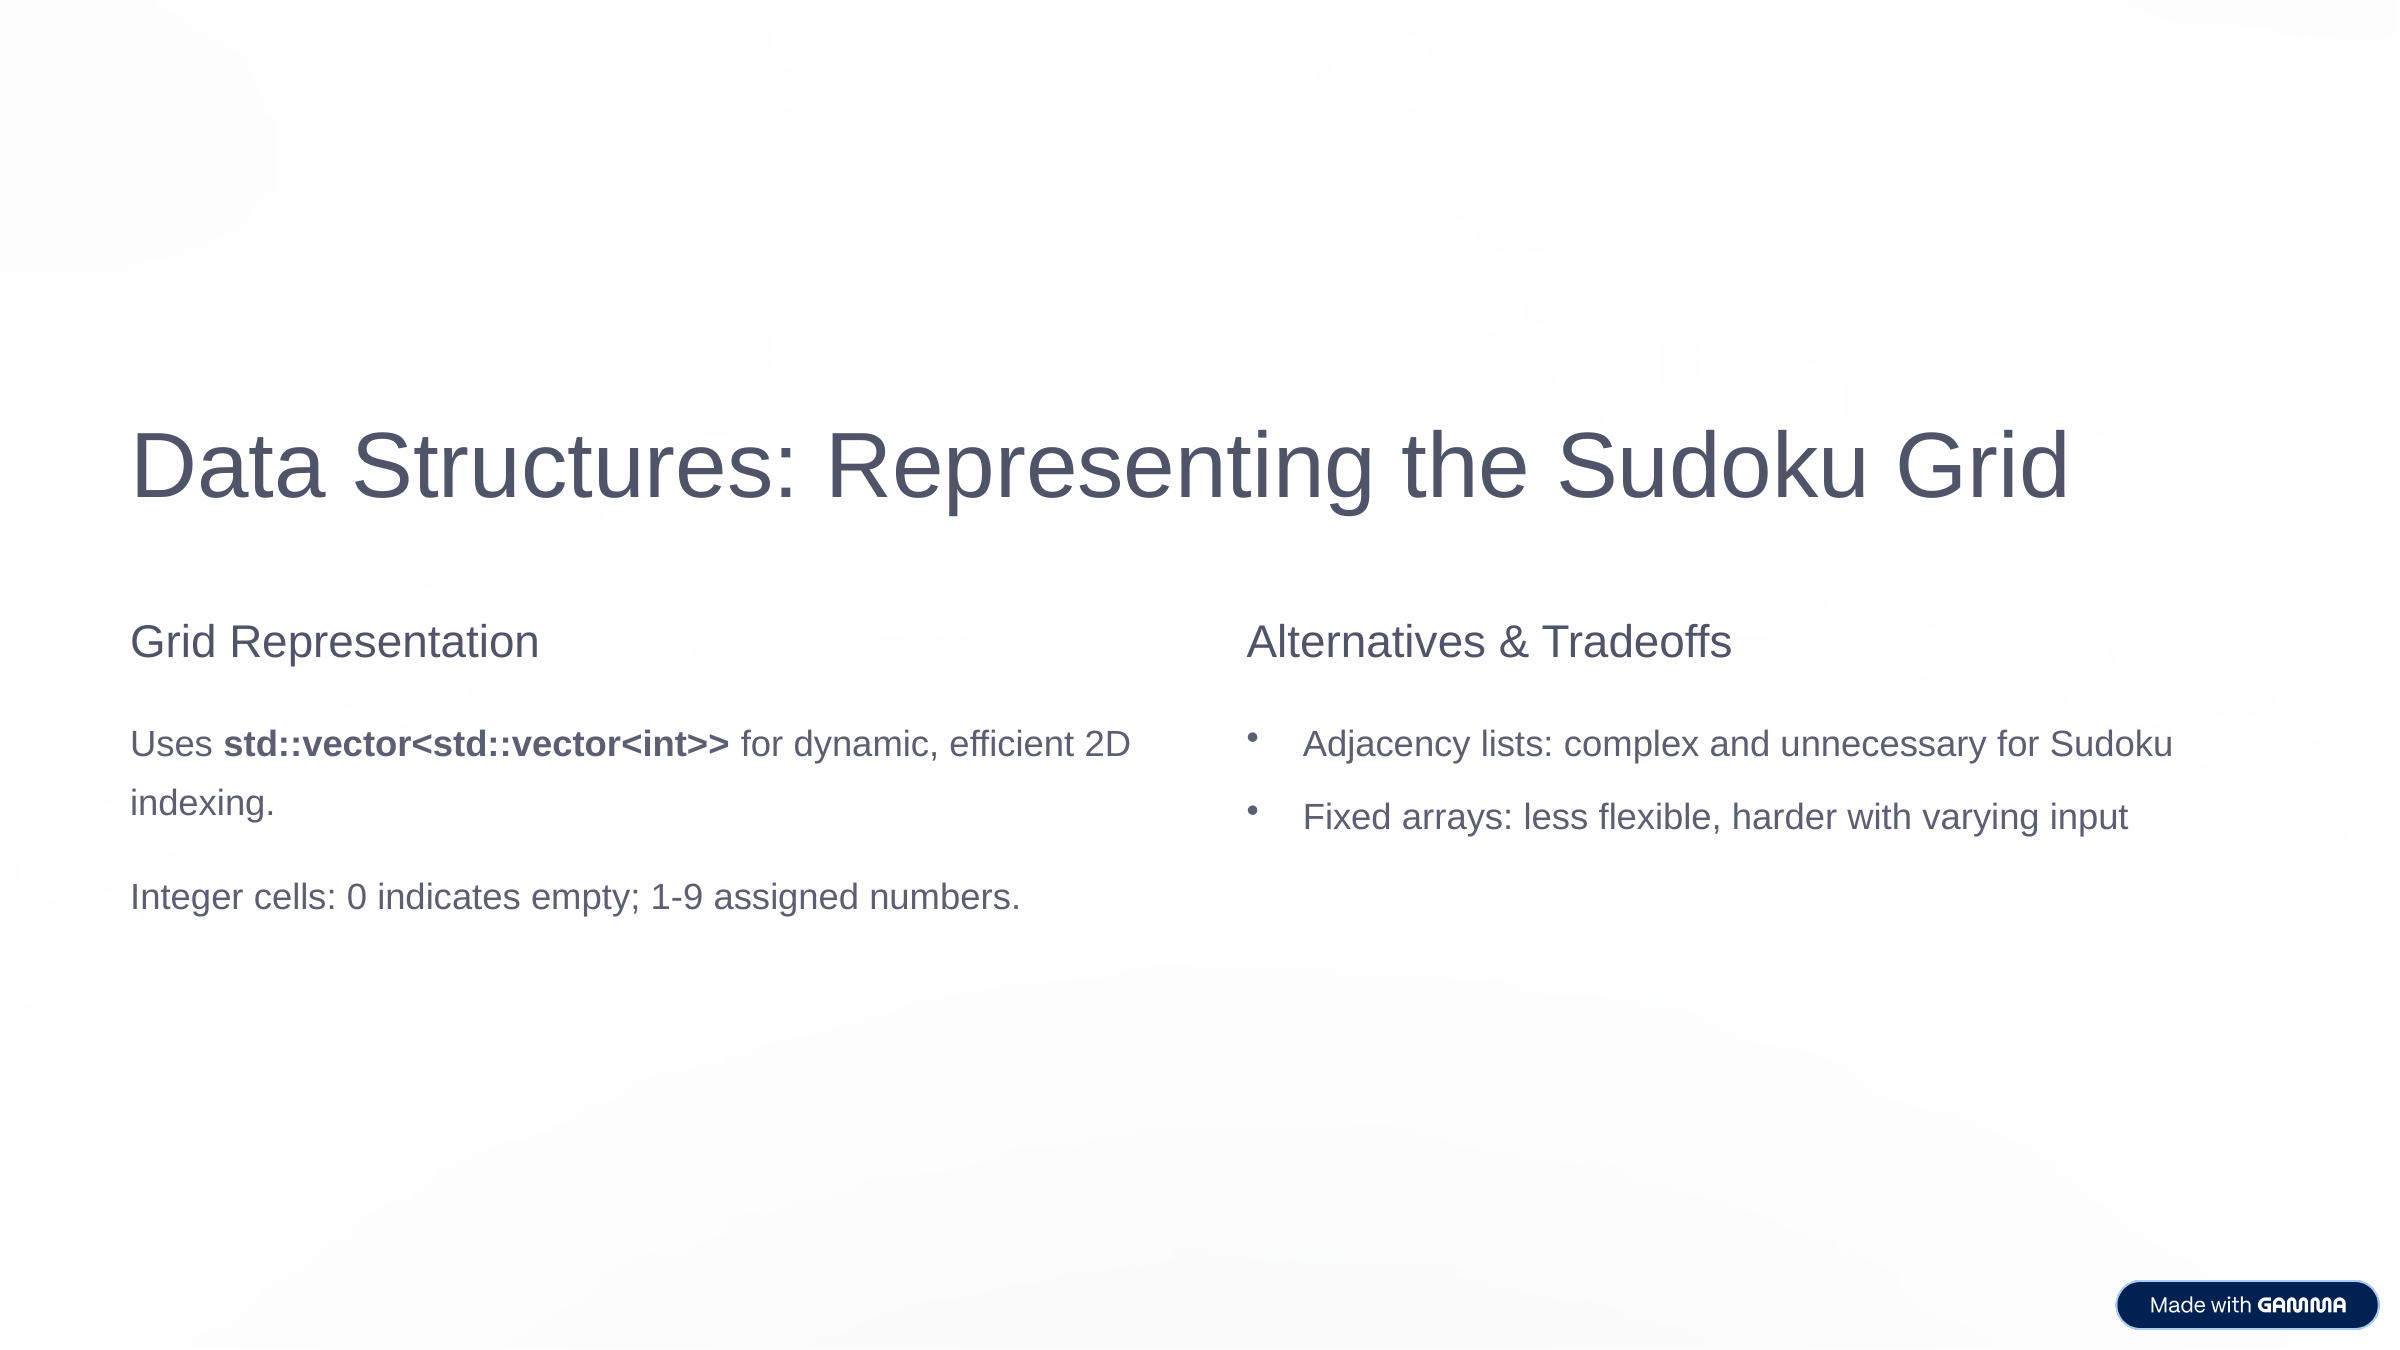

Data Structures: Representing the Sudoku Grid
Grid Representation
Alternatives & Tradeoffs
Uses std::vector<std::vector<int>> for dynamic, efficient 2D indexing.
Adjacency lists: complex and unnecessary for Sudoku
Fixed arrays: less flexible, harder with varying input
Integer cells: 0 indicates empty; 1-9 assigned numbers.